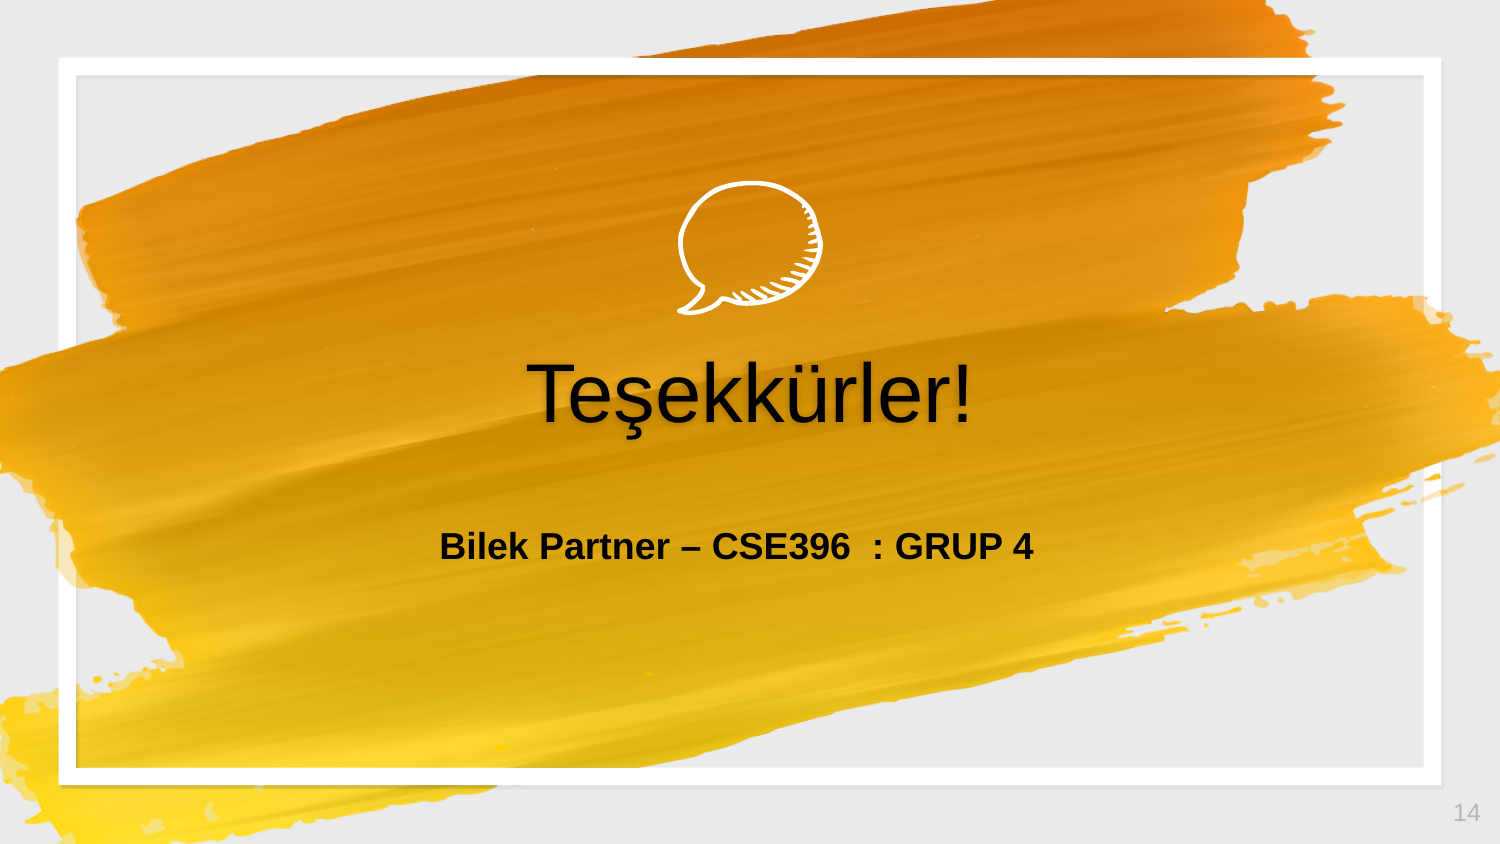

Teşekkürler!
Bilek Partner – CSE396  : GRUP 4
14